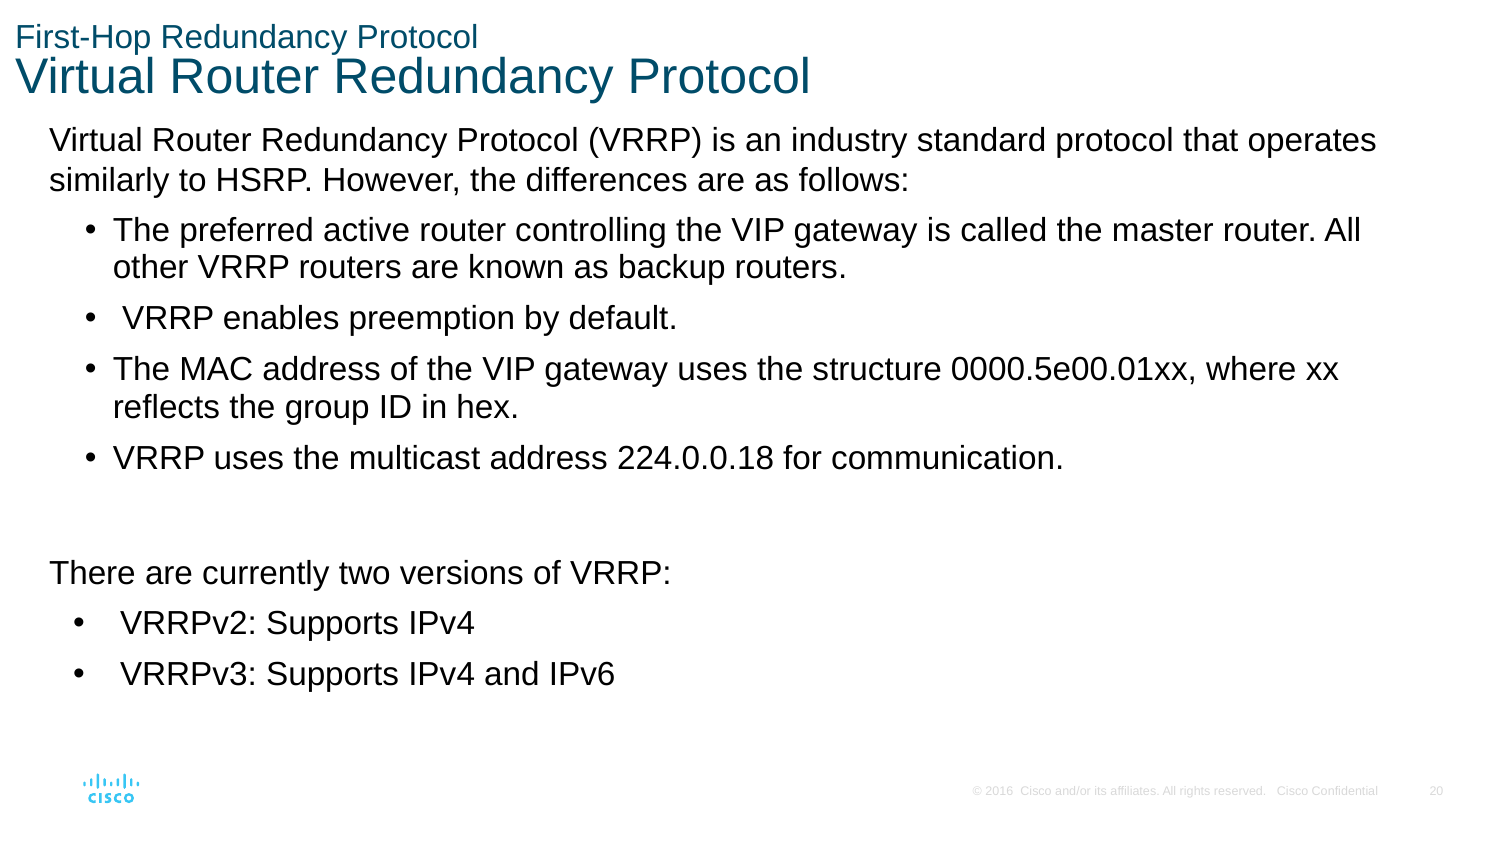

# First-Hop Redundancy Protocol Virtual Router Redundancy Protocol
Virtual Router Redundancy Protocol (VRRP) is an industry standard protocol that operates similarly to HSRP. However, the differences are as follows:
The preferred active router controlling the VIP gateway is called the master router. All other VRRP routers are known as backup routers.
 VRRP enables preemption by default.
The MAC address of the VIP gateway uses the structure 0000.5e00.01xx, where xx reflects the group ID in hex.
VRRP uses the multicast address 224.0.0.18 for communication.

There are currently two versions of VRRP:
VRRPv2: Supports IPv4
VRRPv3: Supports IPv4 and IPv6